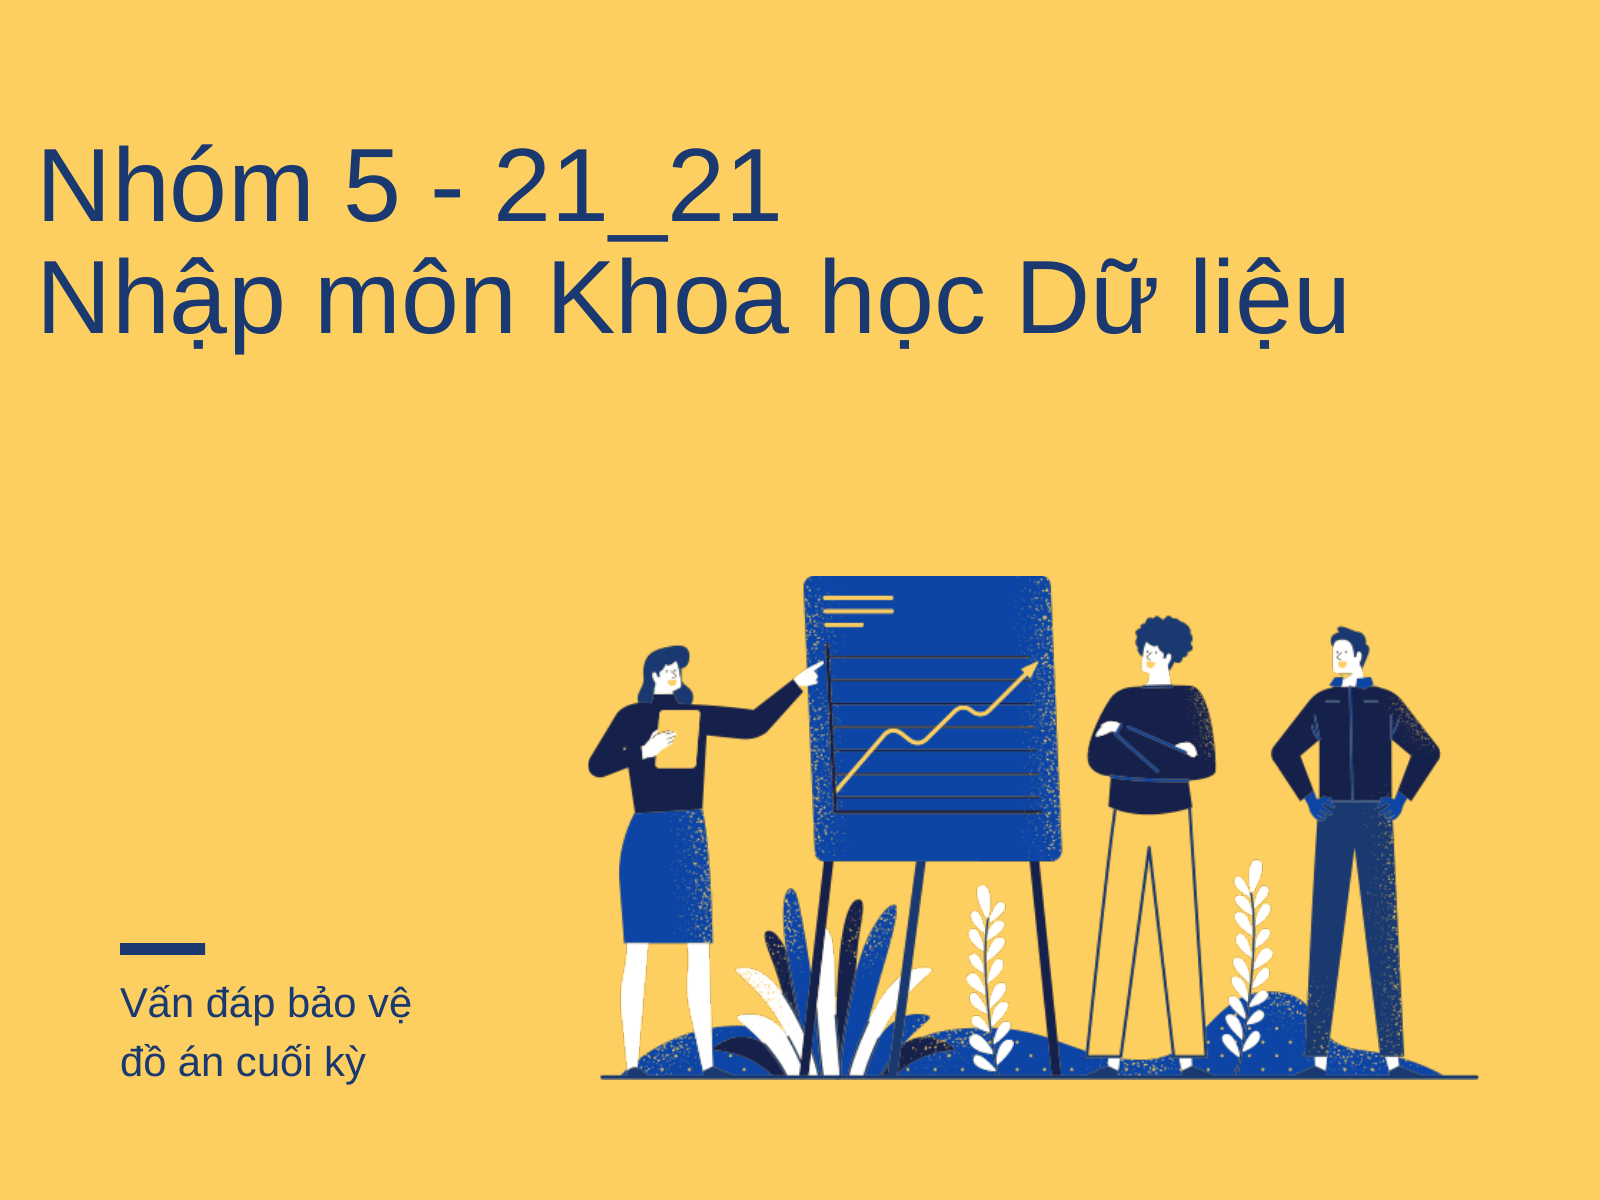

Nhóm 5 - 21_21
Nhập môn Khoa học Dữ liệu

Vấn đáp bảo vệ đồ án cuối kỳ